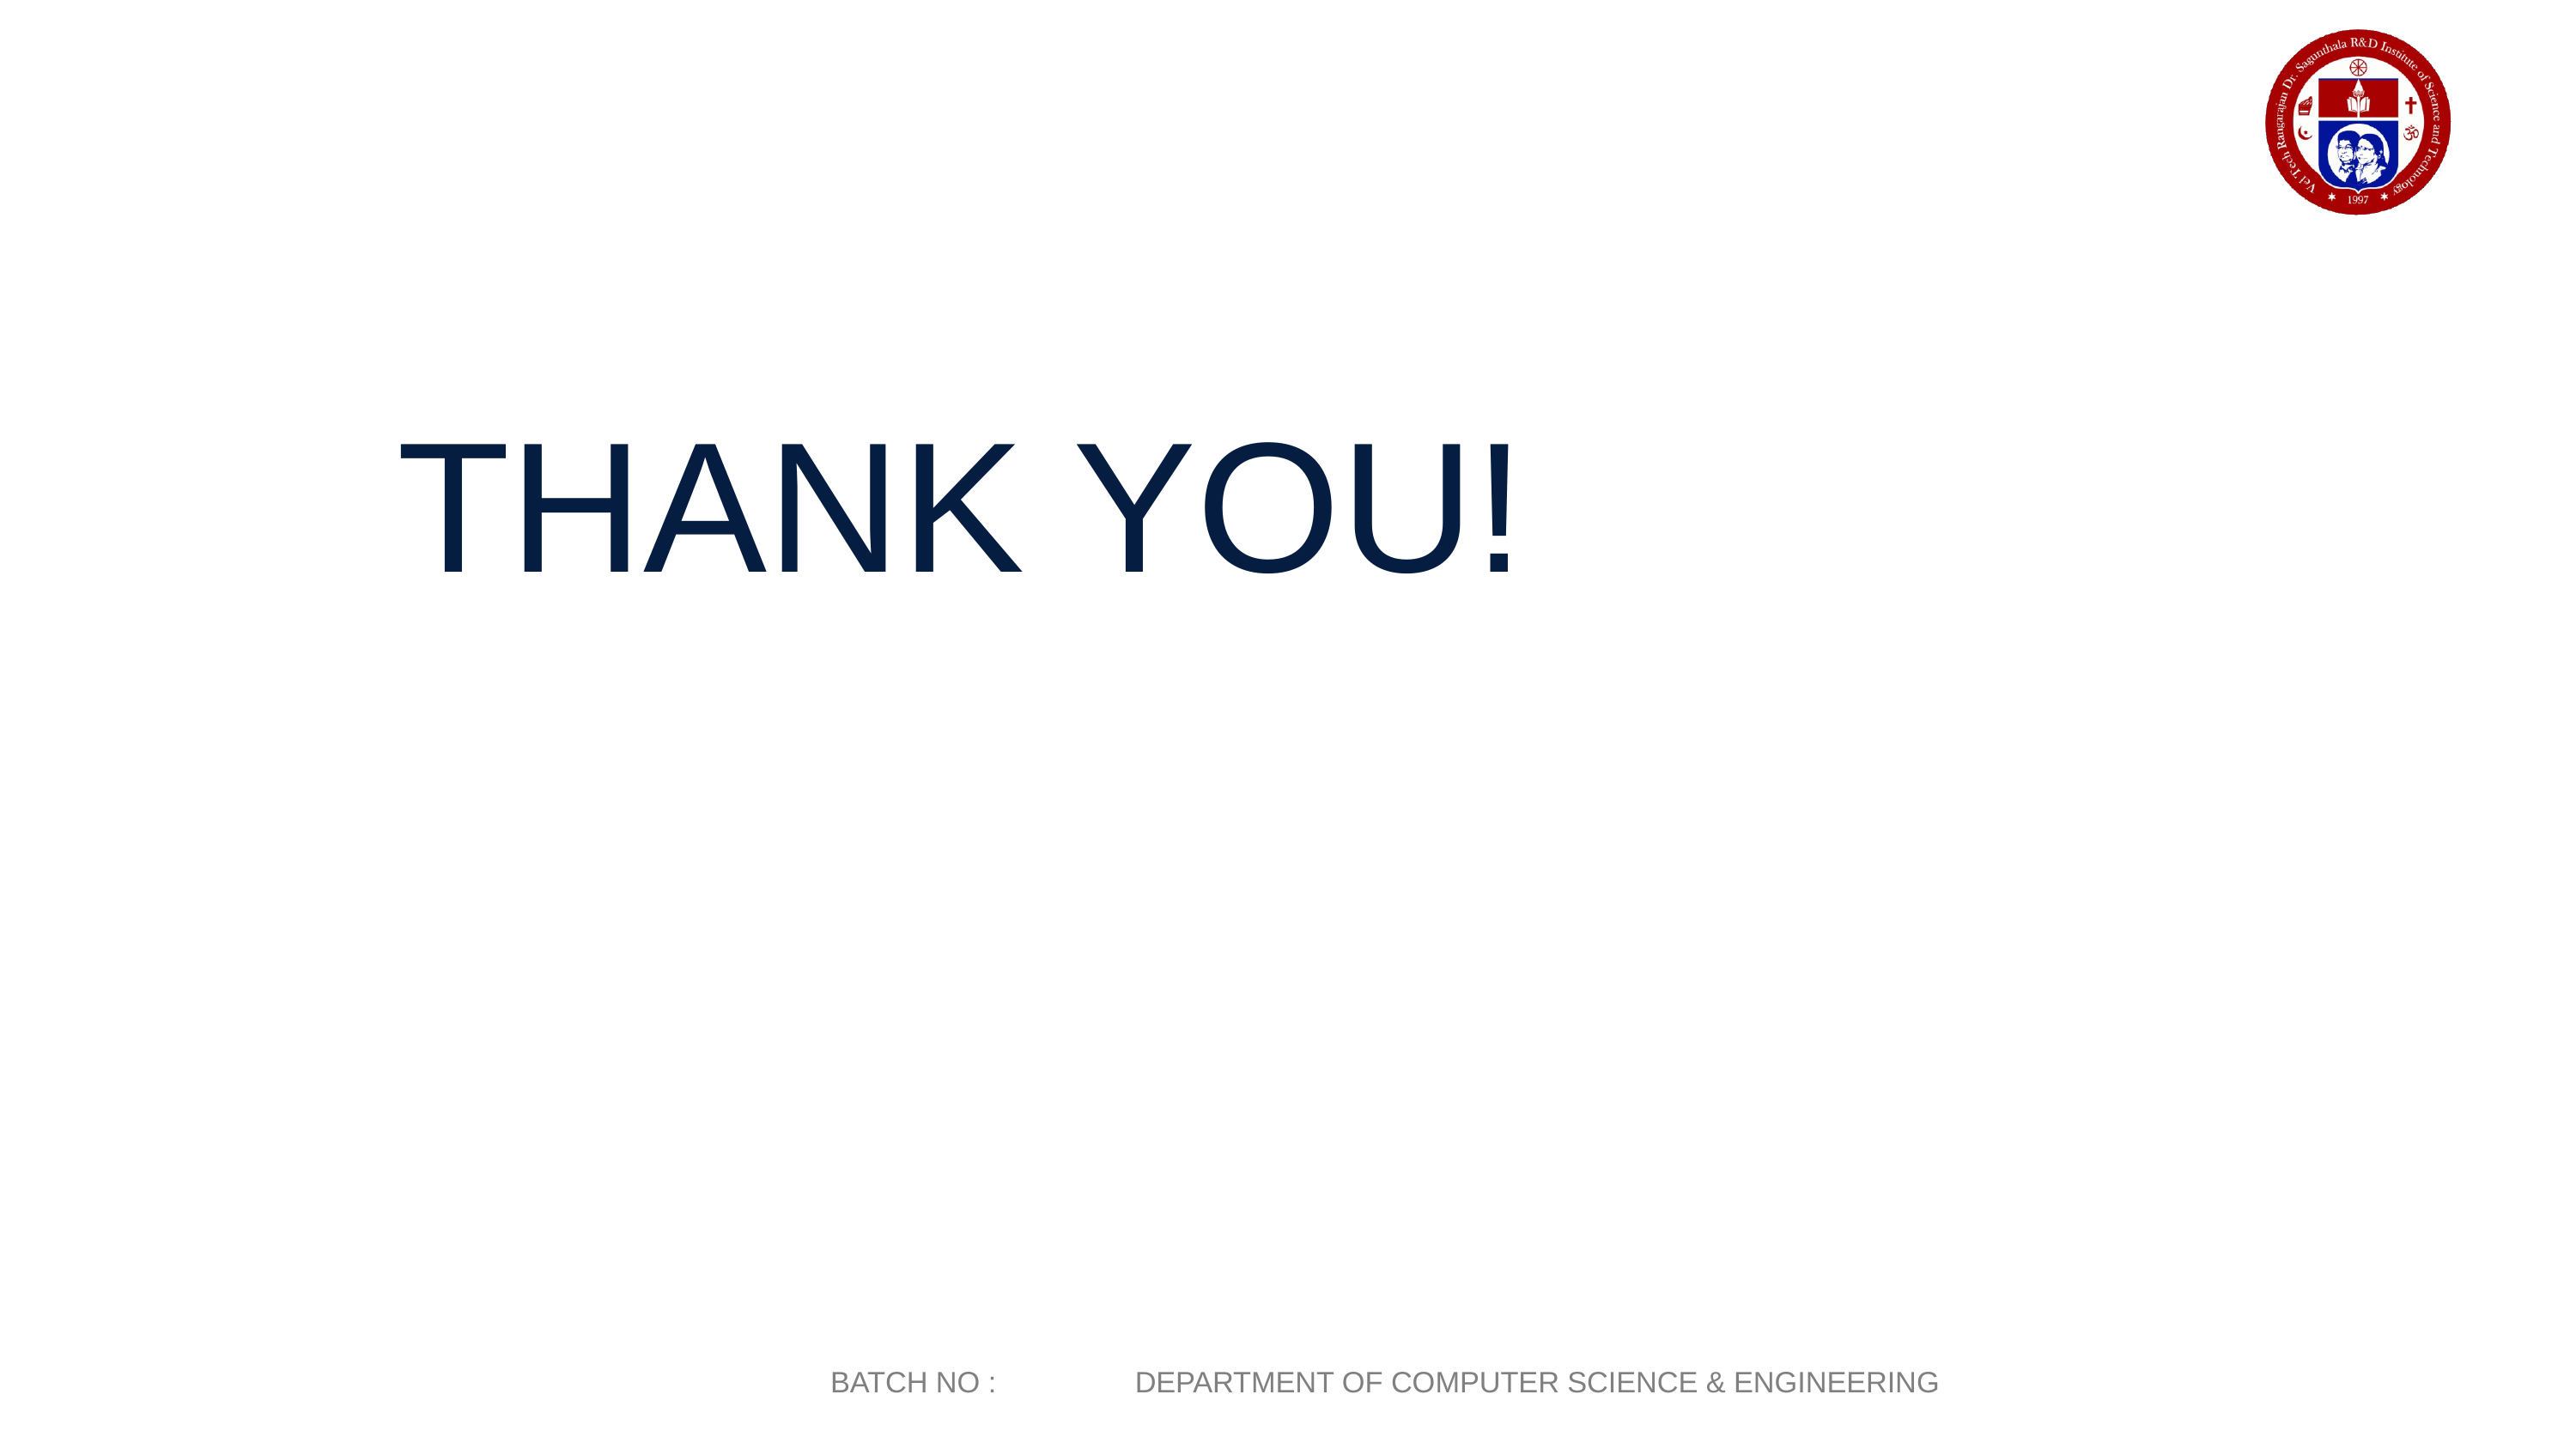

THANK YOU!

BATCH NO :                 DEPARTMENT OF COMPUTER SCIENCE & ENGINEERING
31